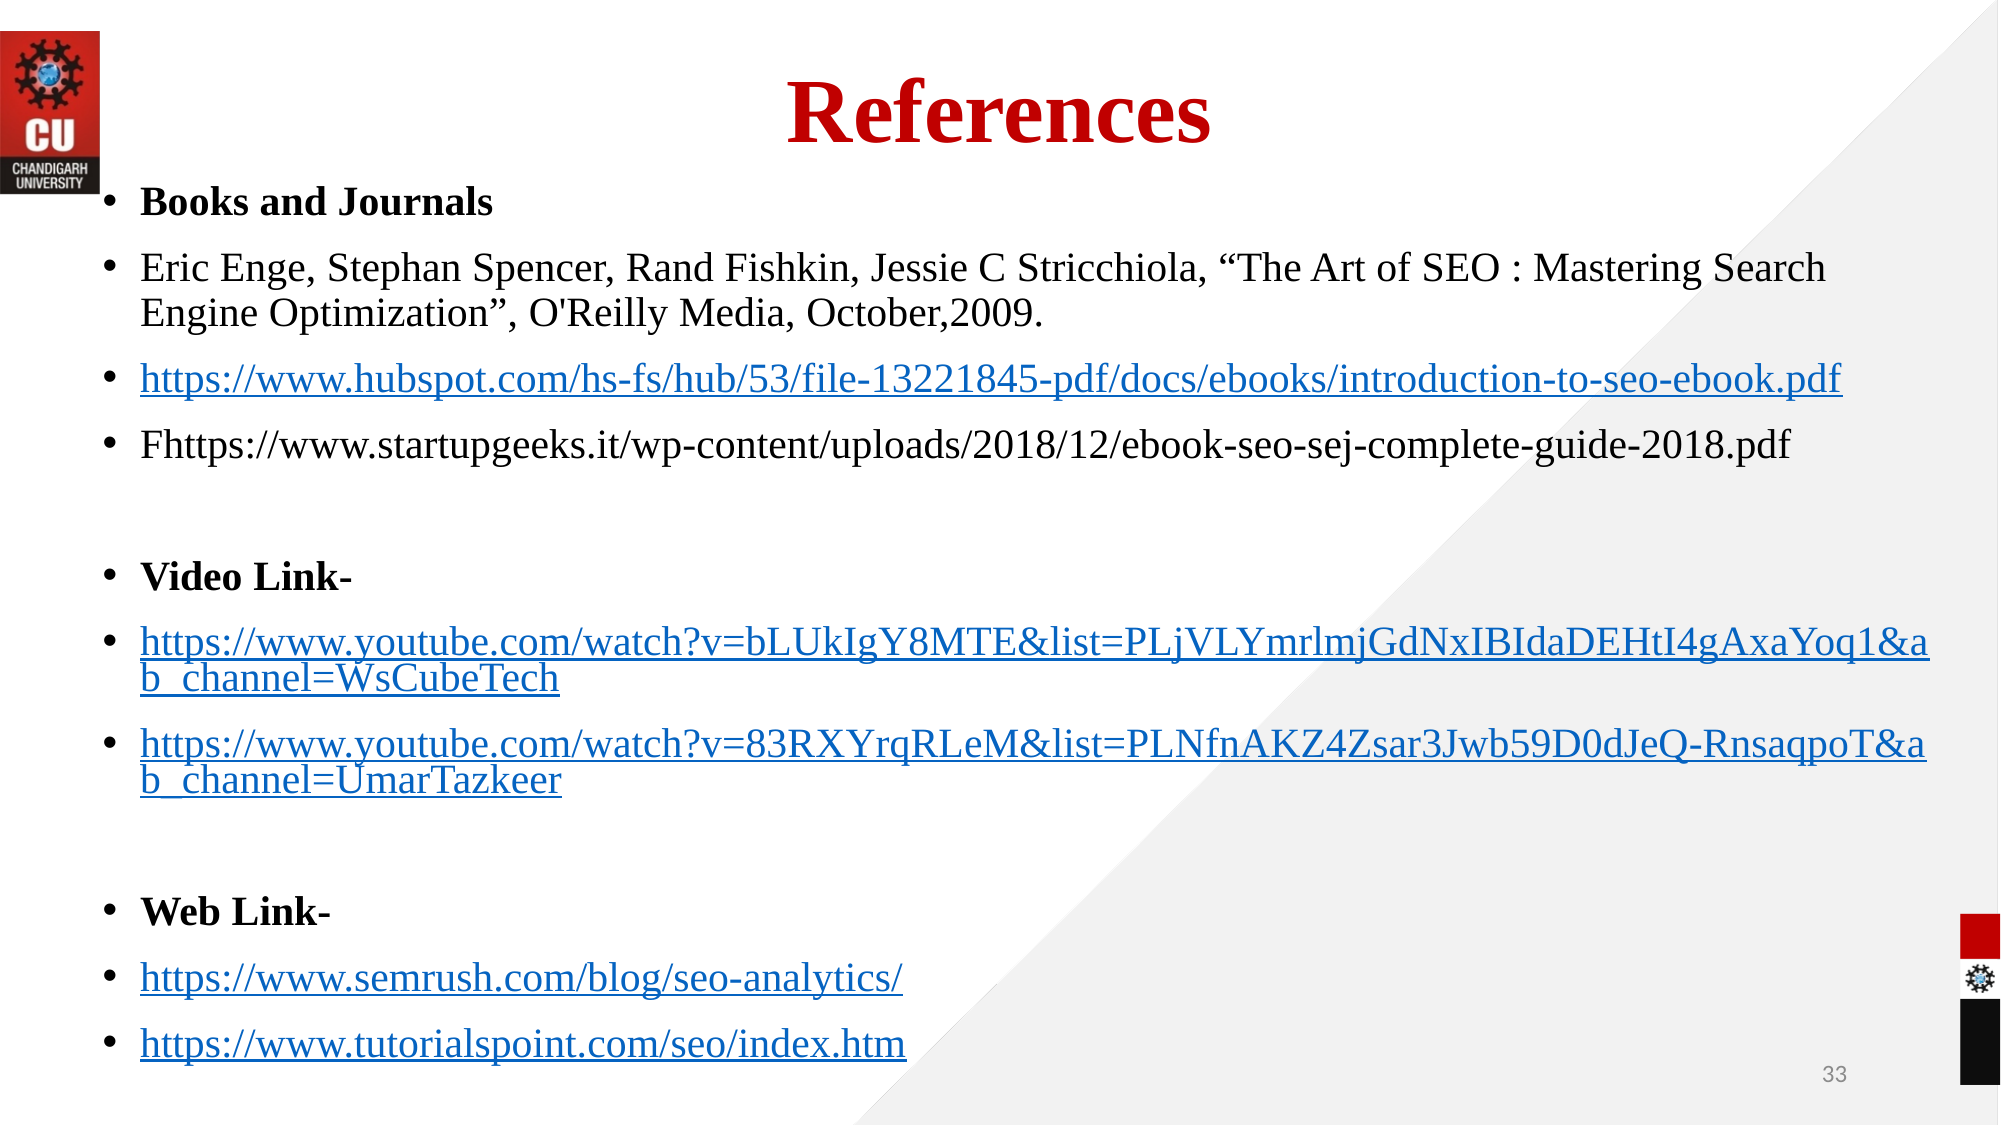

# References
Books and Journals
Eric Enge, Stephan Spencer, Rand Fishkin, Jessie C Stricchiola, “The Art of SEO : Mastering Search Engine Optimization”, O'Reilly Media, October,2009.
https://www.hubspot.com/hs-fs/hub/53/file-13221845-pdf/docs/ebooks/introduction-to-seo-ebook.pdf
Fhttps://www.startupgeeks.it/wp-content/uploads/2018/12/ebook-seo-sej-complete-guide-2018.pdf

Video Link-
https://www.youtube.com/watch?v=bLUkIgY8MTE&list=PLjVLYmrlmjGdNxIBIdaDEHtI4gAxaYoq1&ab_channel=WsCubeTech
https://www.youtube.com/watch?v=83RXYrqRLeM&list=PLNfnAKZ4Zsar3Jwb59D0dJeQ-RnsaqpoT&ab_channel=UmarTazkeer

Web Link-
https://www.semrush.com/blog/seo-analytics/
https://www.tutorialspoint.com/seo/index.htm

33